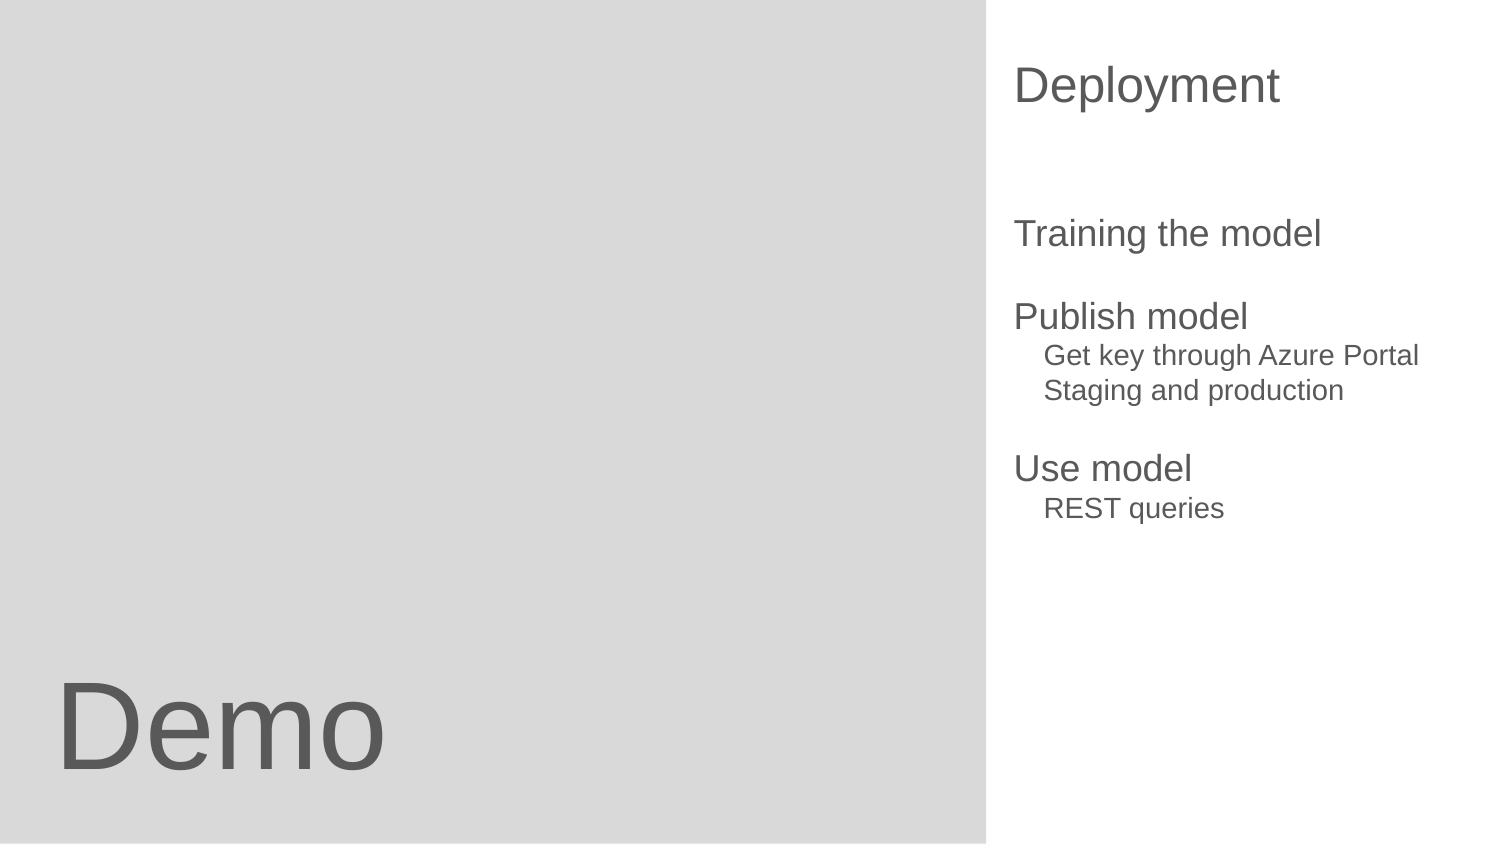

Deployment

Training the model
Publish model
Get key through Azure Portal
Staging and production
Use model
REST queries